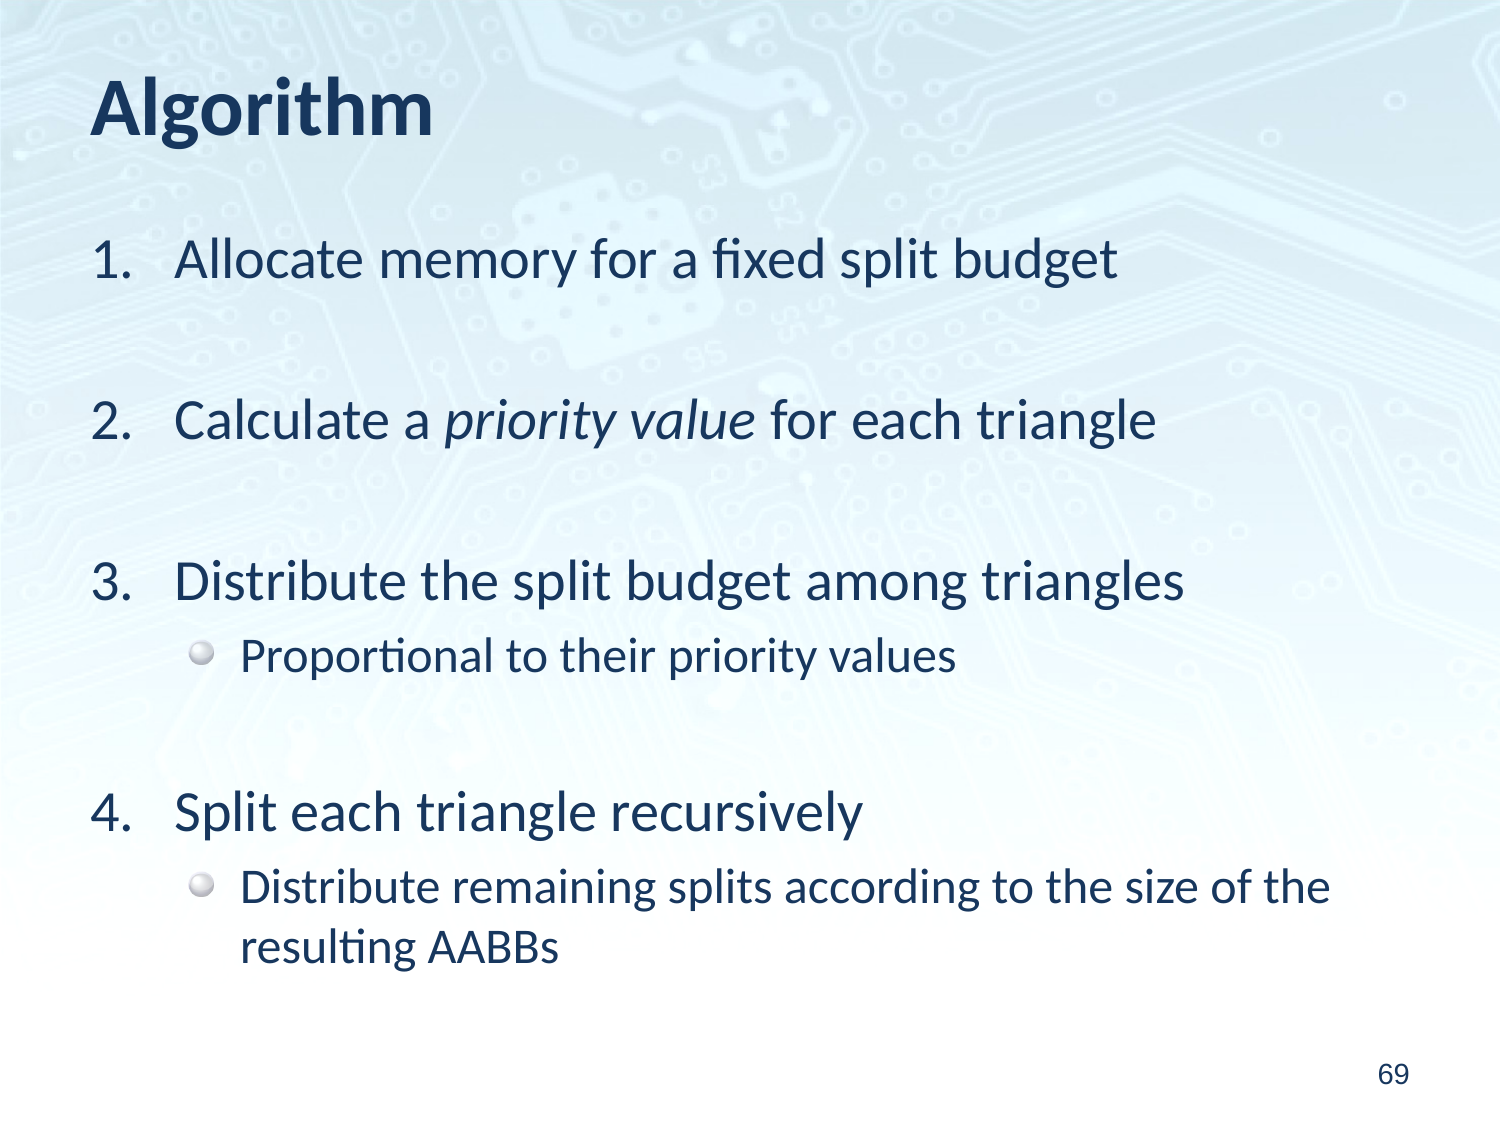

# Algorithm
Allocate memory for a fixed split budget

Calculate a priority value for each triangle

Distribute the split budget among triangles
Proportional to their priority values

Split each triangle recursively
Distribute remaining splits according to the size of the resulting AABBs
69